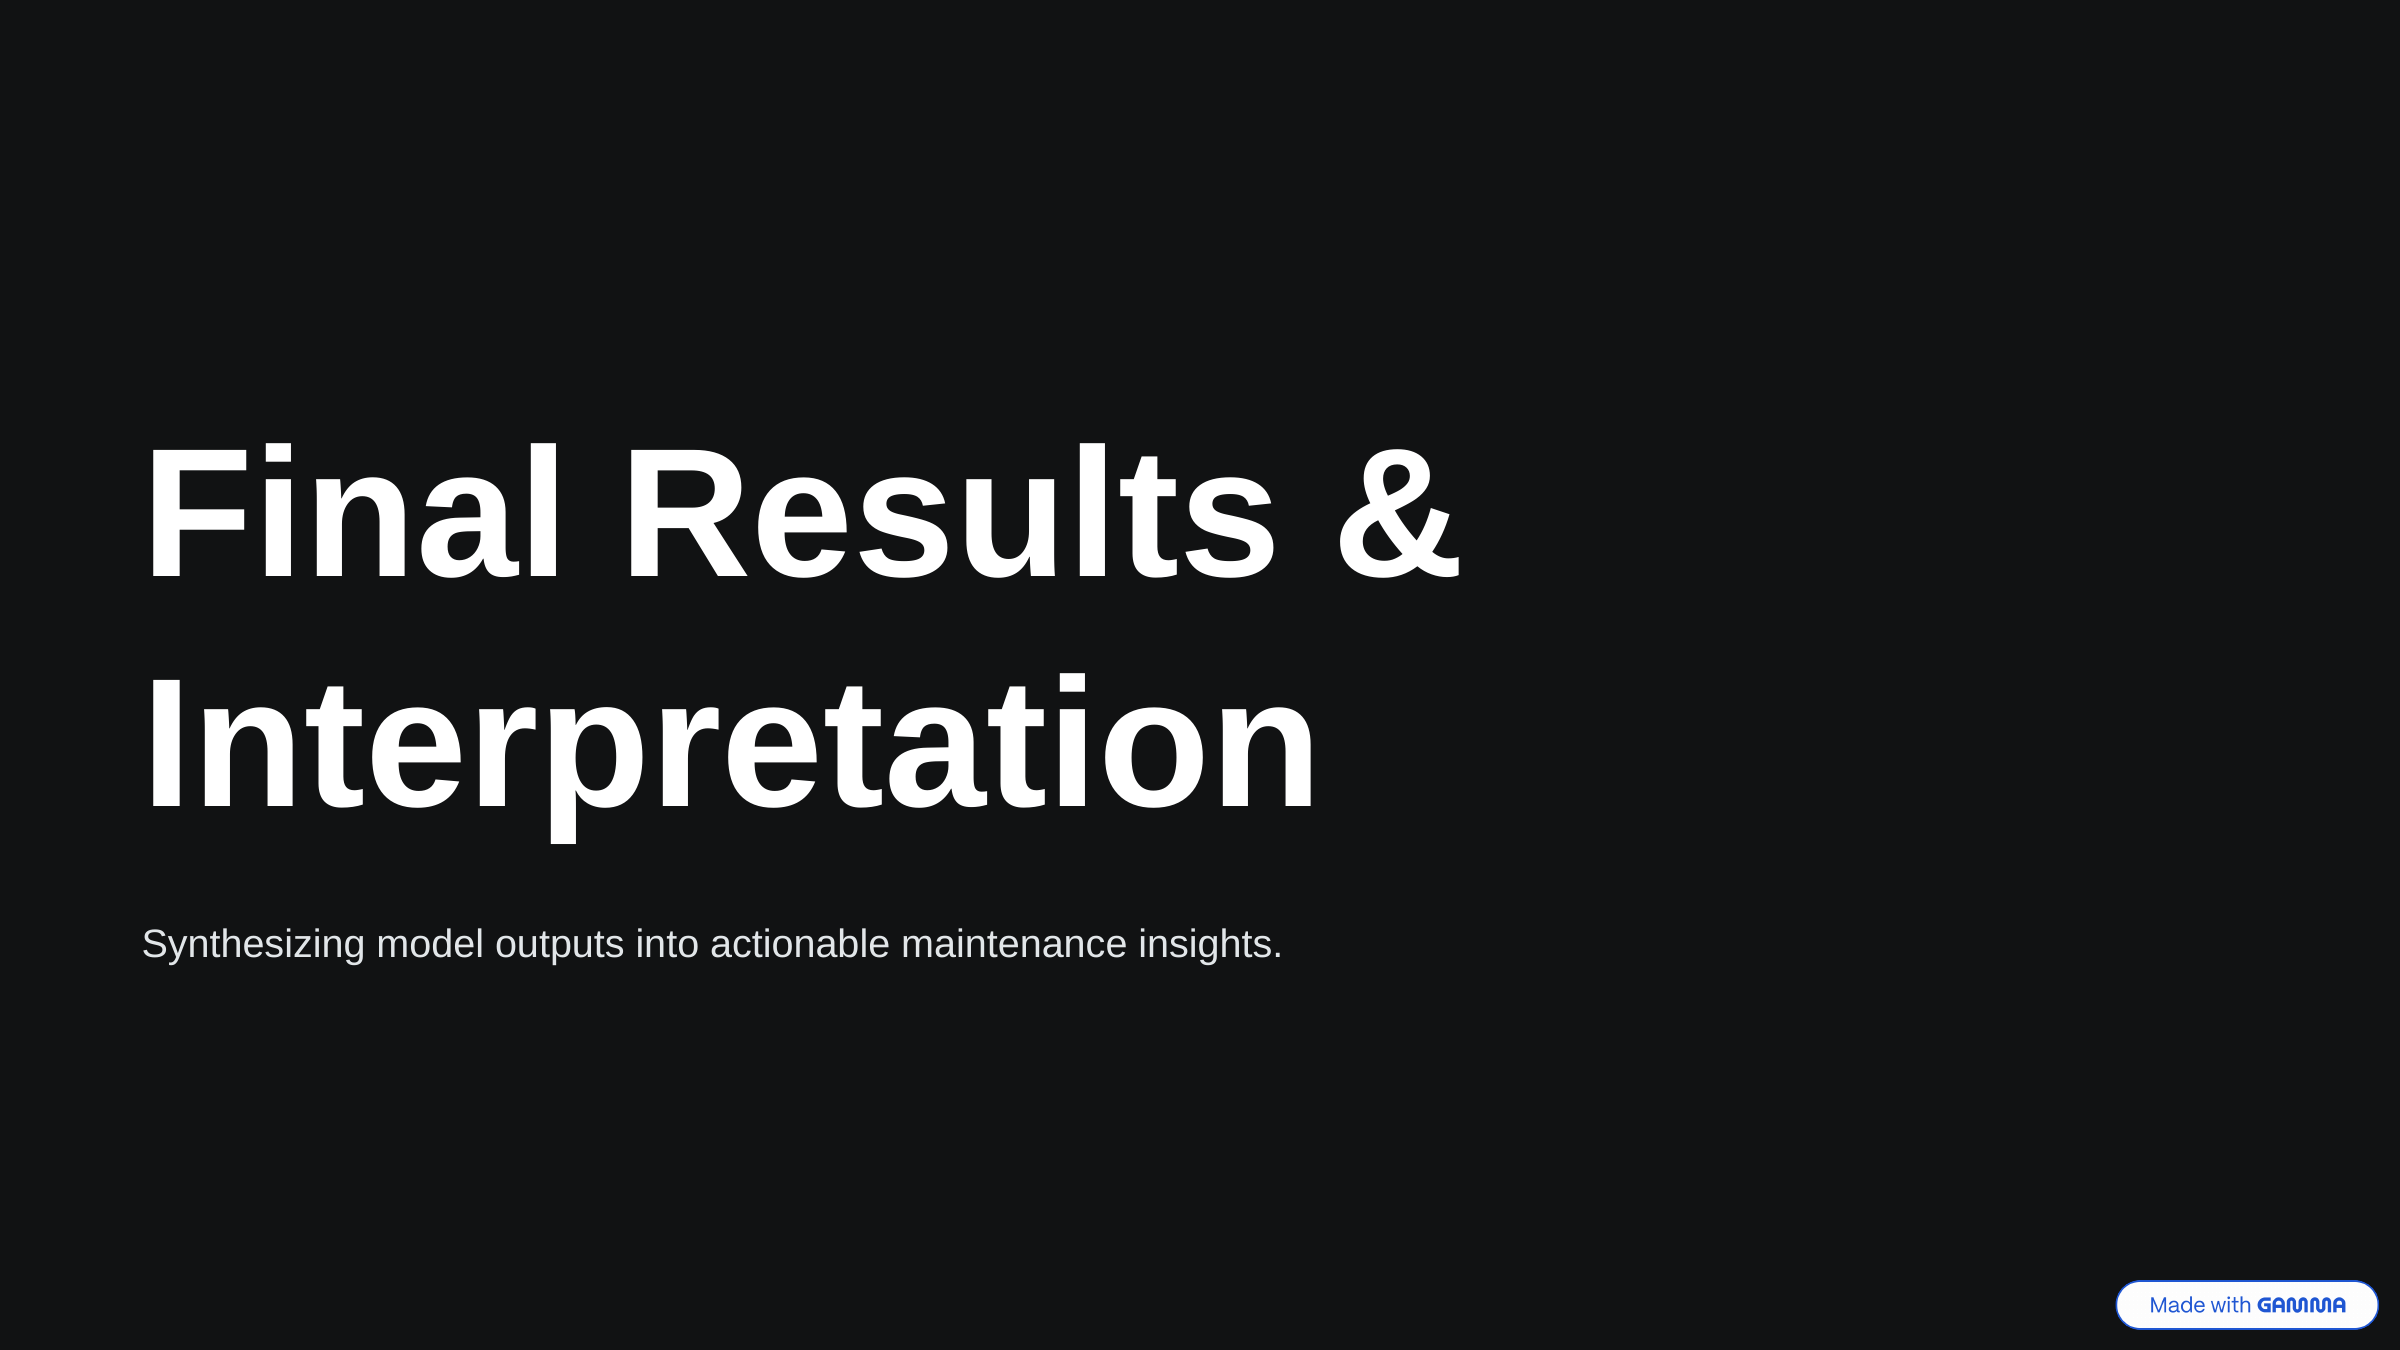

Final Results & Interpretation
Synthesizing model outputs into actionable maintenance insights.